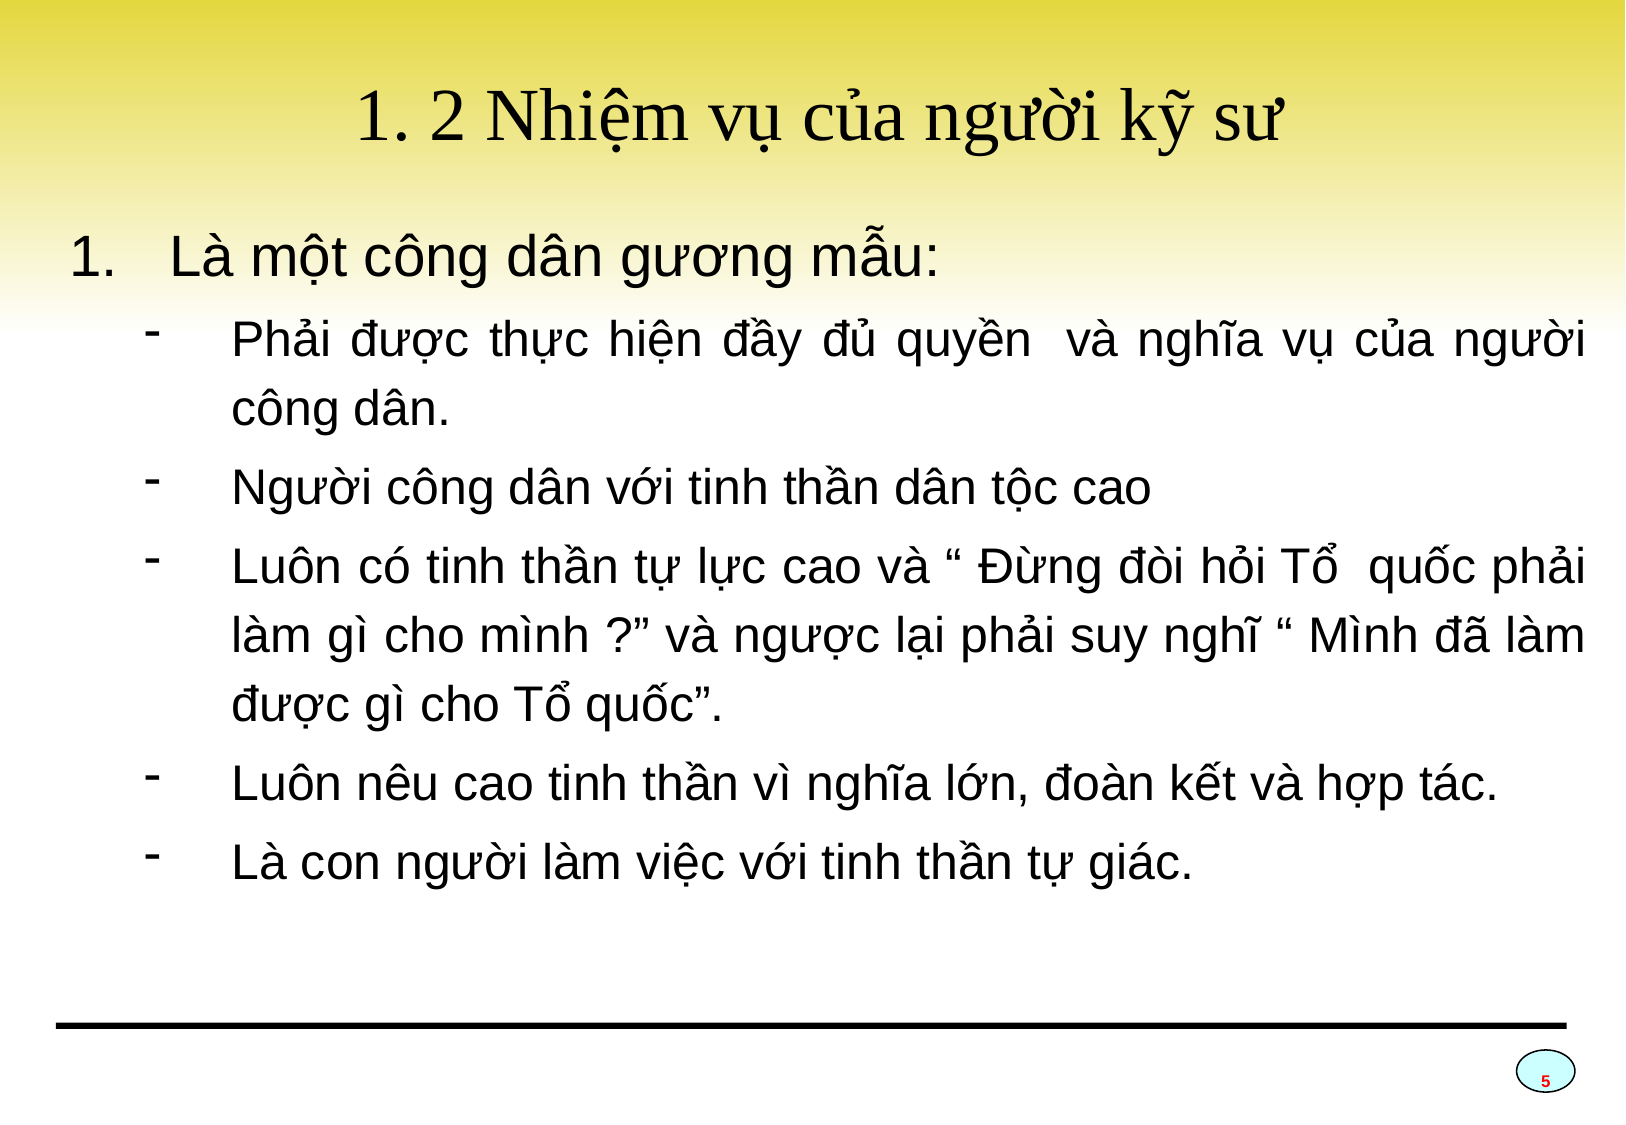

# 1. 2 Nhiệm vụ của người kỹ sư
Là một công dân gương mẫu:
Phải được thực hiện đầy đủ quyền  và nghĩa vụ của người công dân.
Người công dân với tinh thần dân tộc cao
Luôn có tinh thần tự lực cao và “ Đừng đòi hỏi Tổ  quốc phải làm gì cho mình ?” và ngược lại phải suy nghĩ “ Mình đã làm được gì cho Tổ quốc”.
Luôn nêu cao tinh thần vì nghĩa lớn, đoàn kết và hợp tác.
Là con người làm việc với tinh thần tự giác.